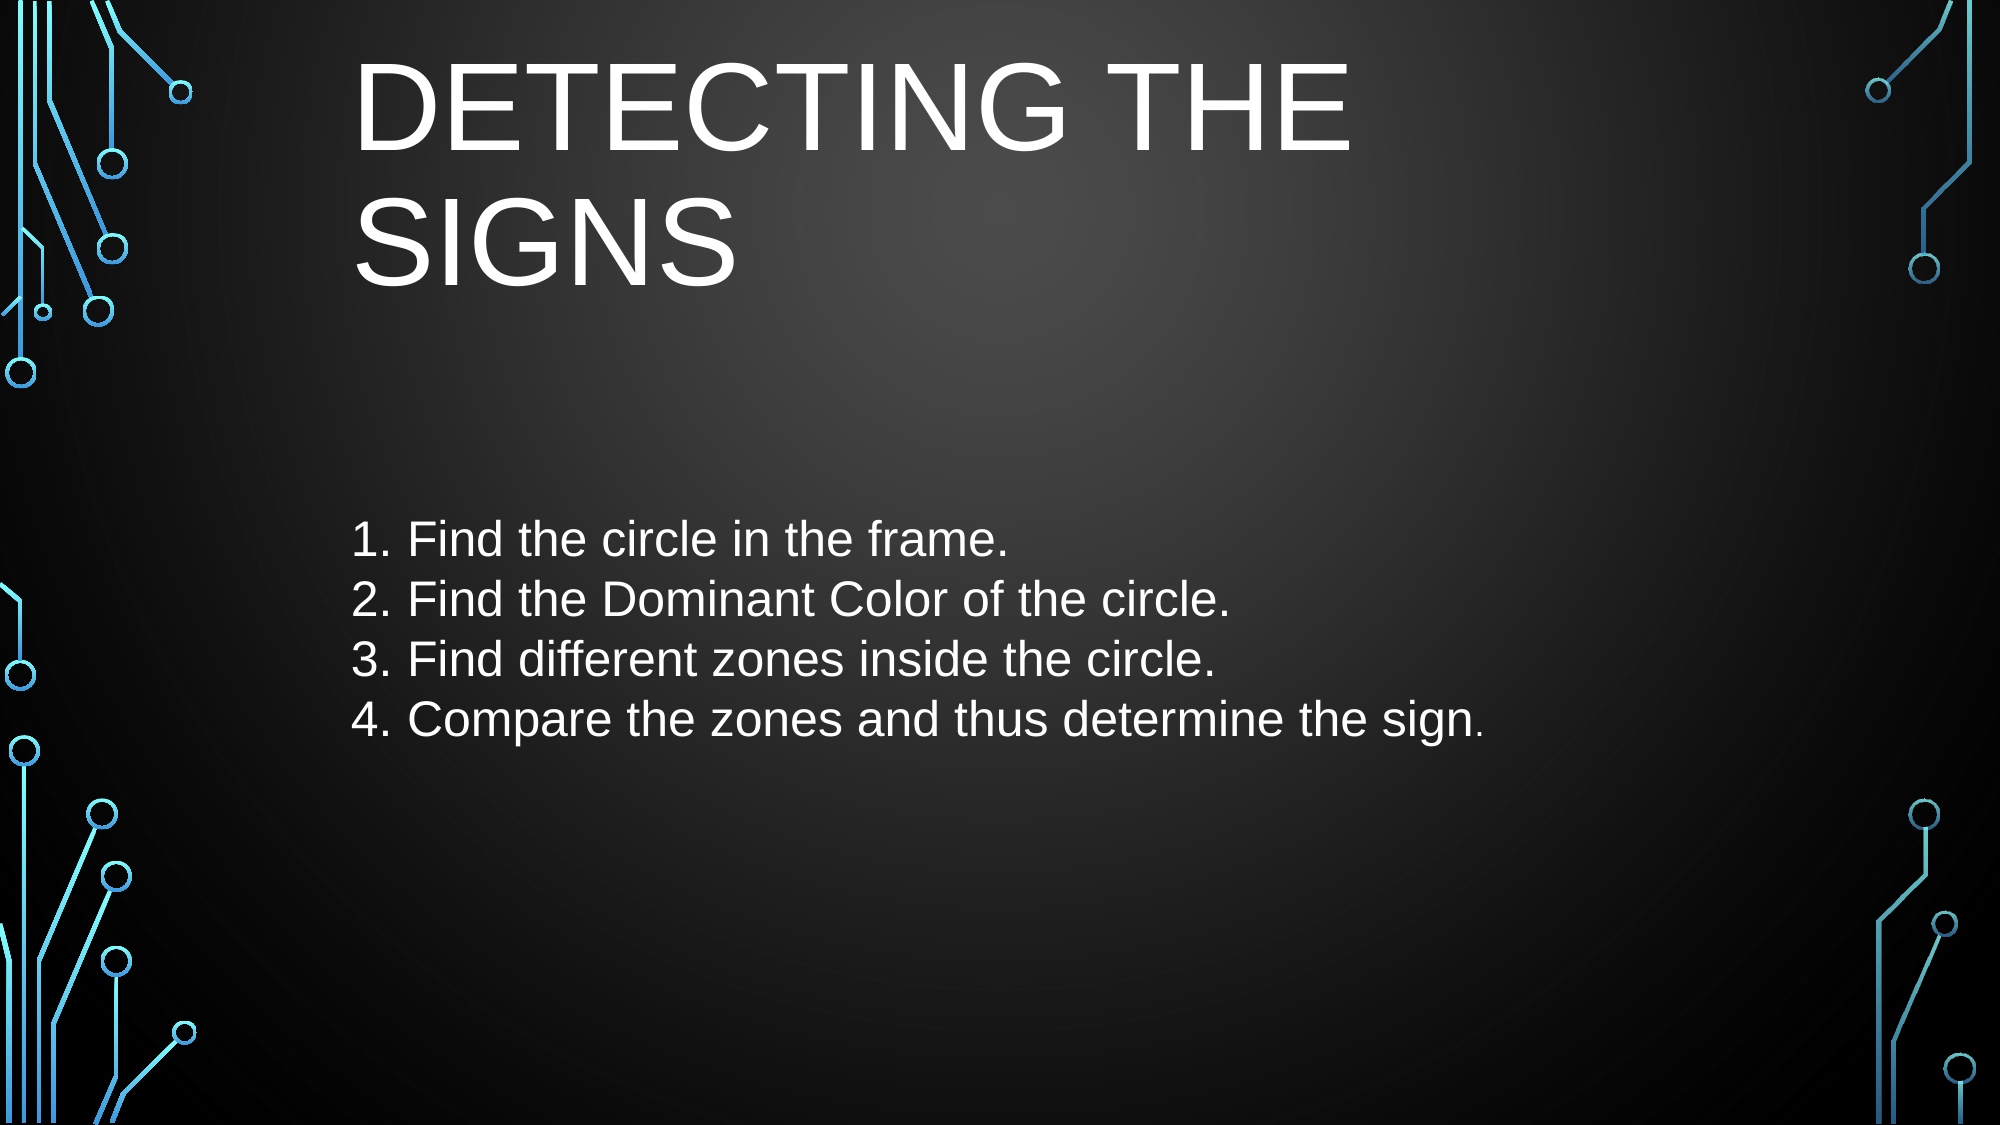

# Detecting THE SIGNS
Find the circle in the frame.
Find the Dominant Color of the circle.
Find different zones inside the circle.
Compare the zones and thus determine the sign.